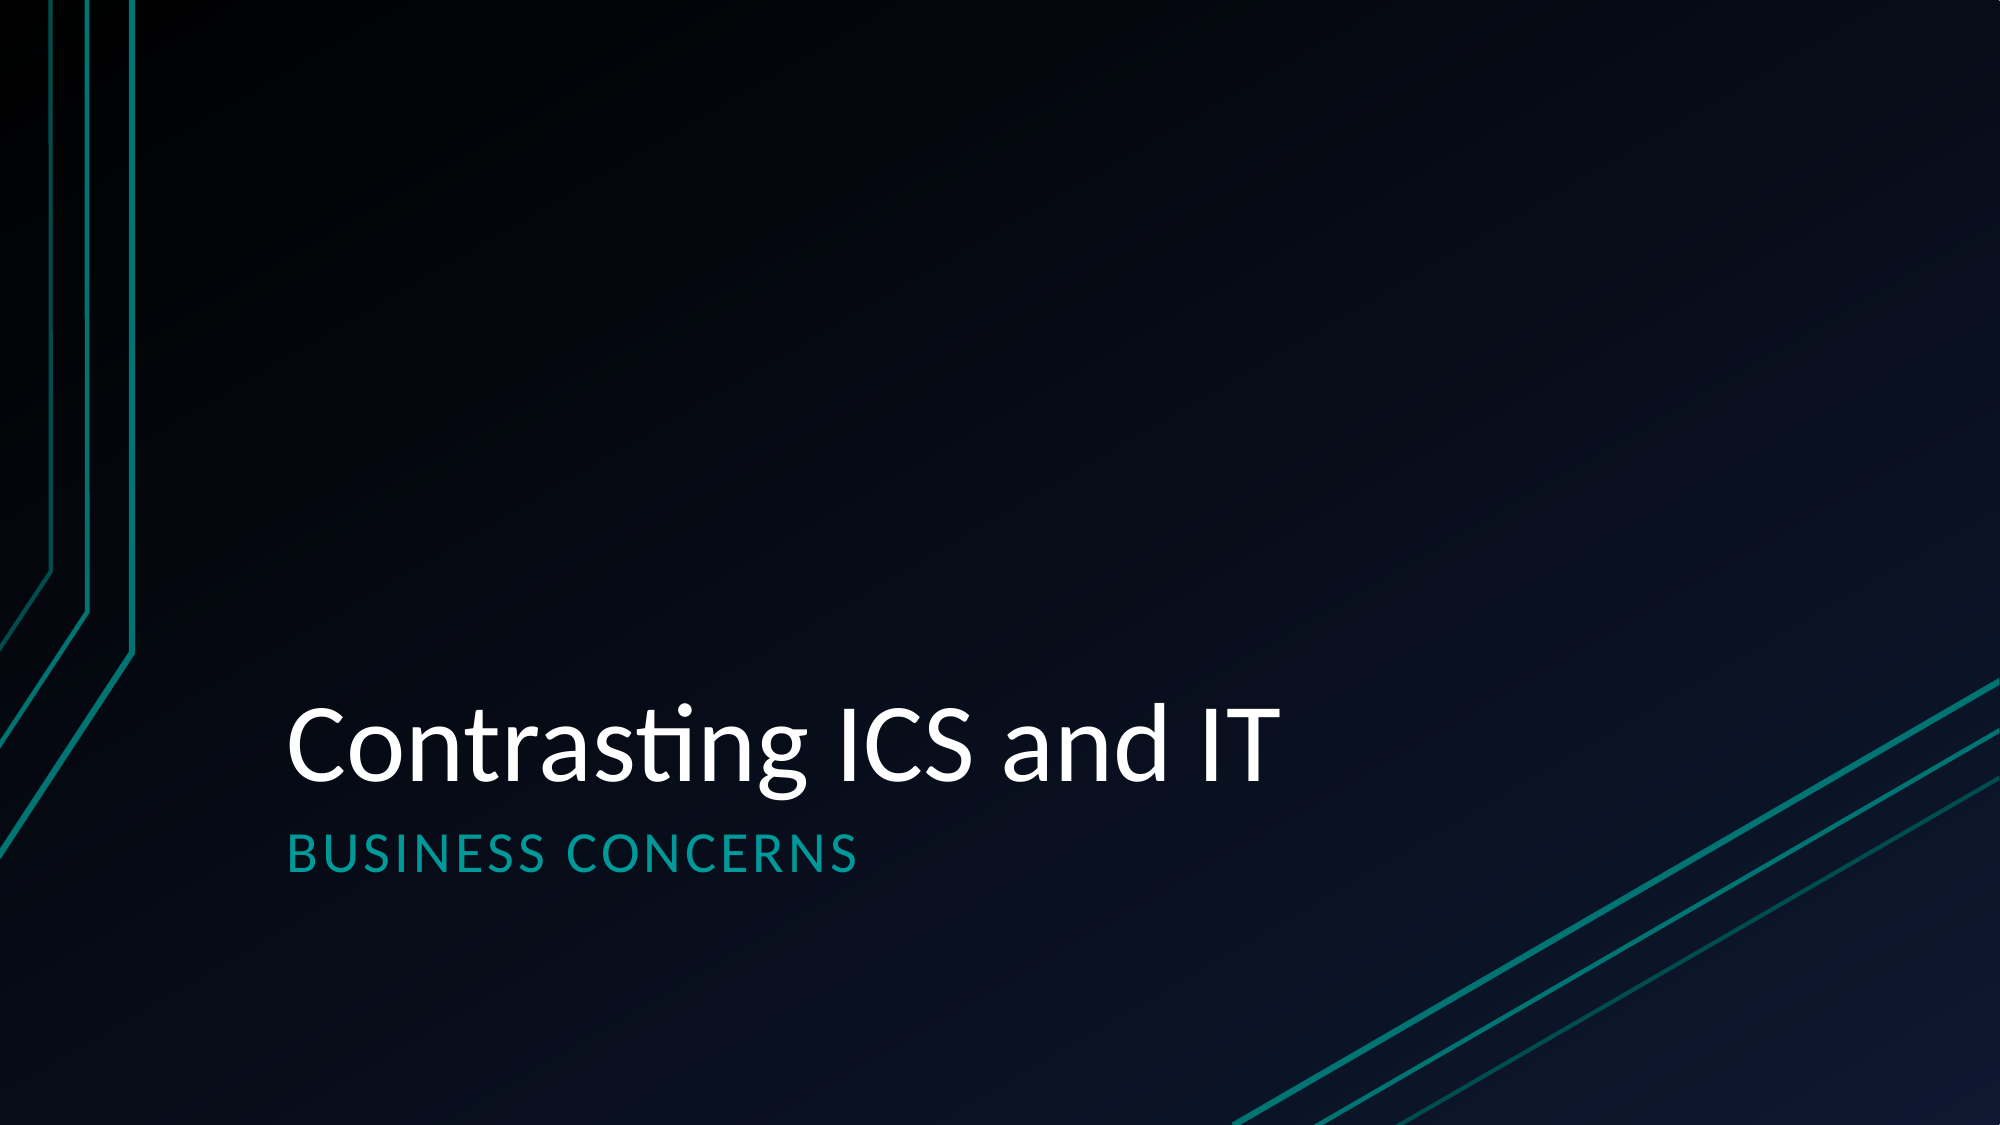

# Contrasting ICS and IT
Business concerns